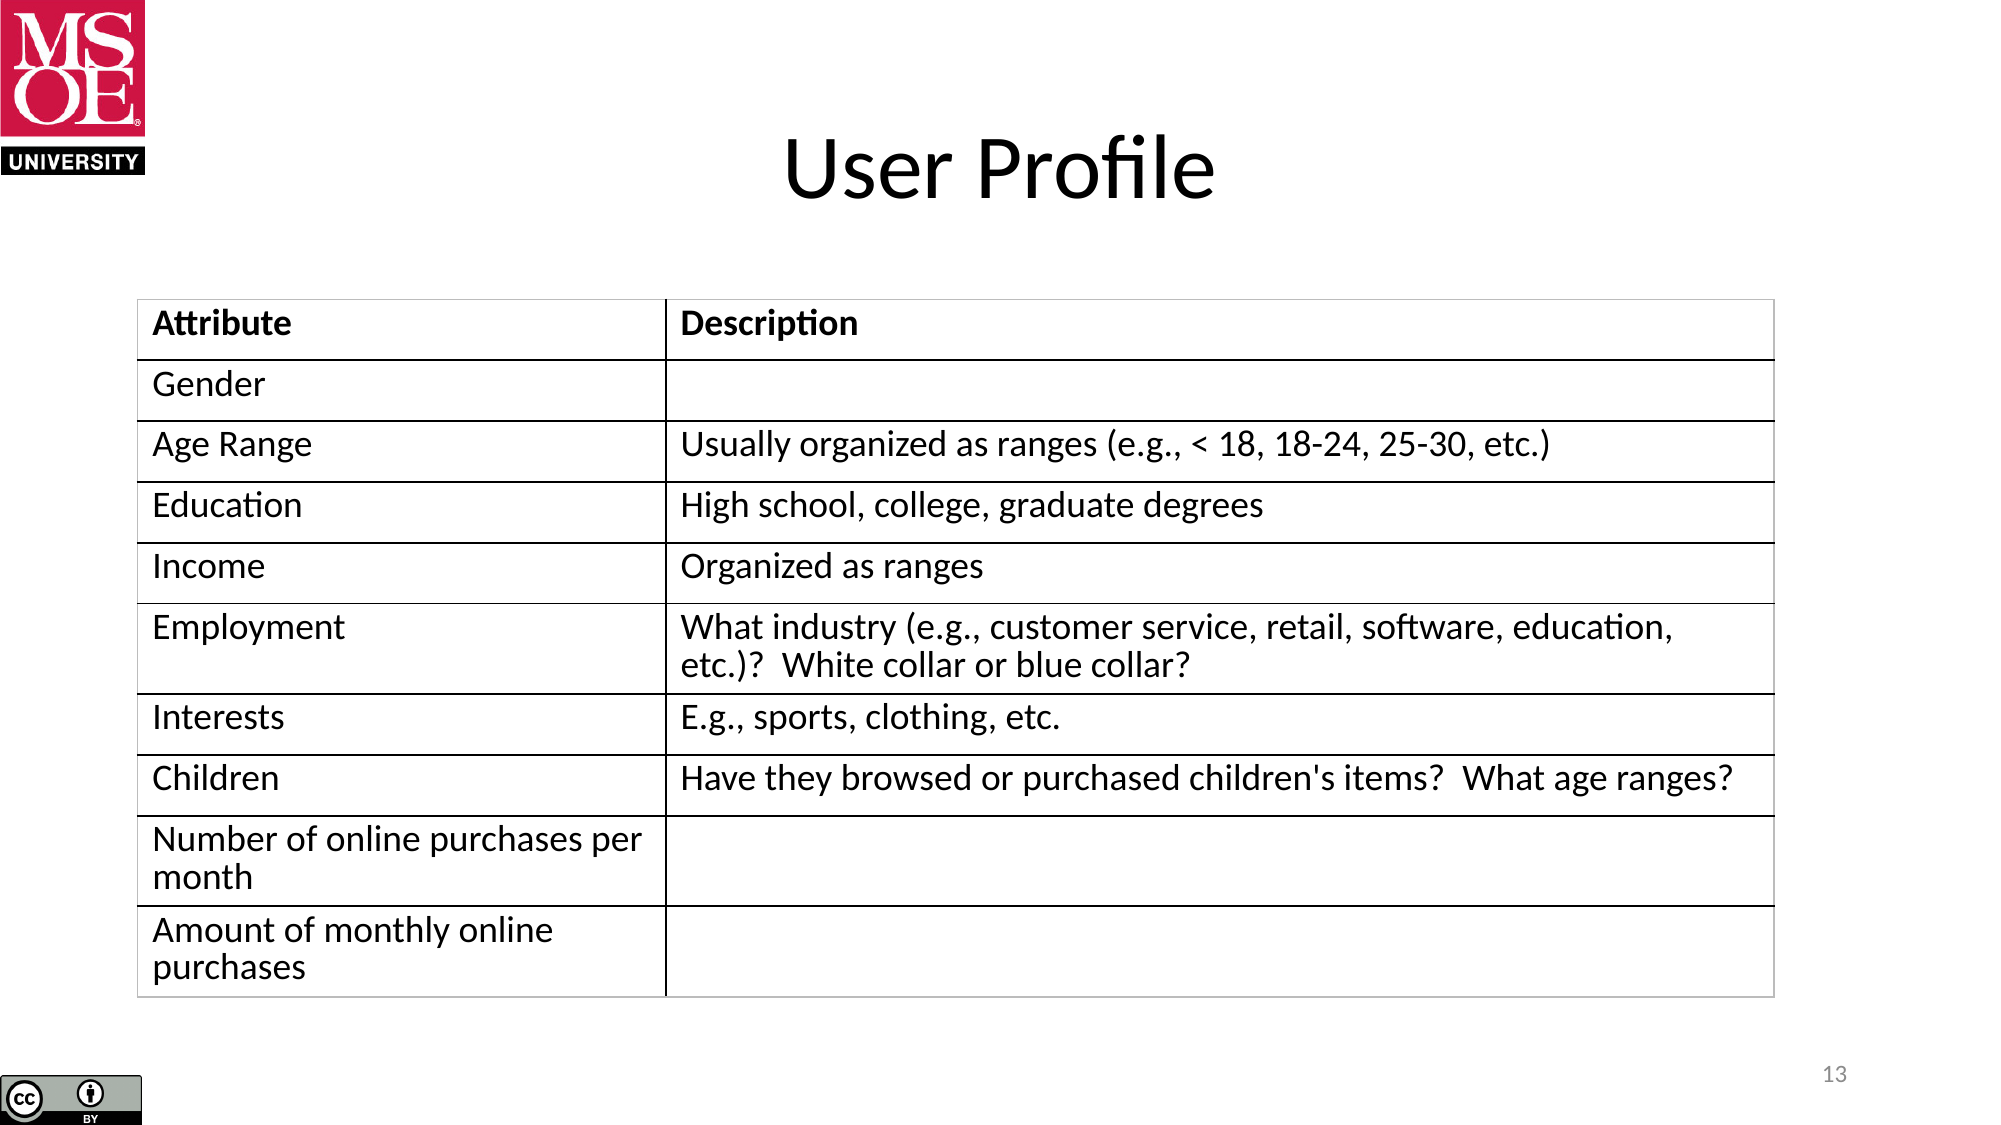

# User Profile
| Attribute | Description |
| --- | --- |
| Gender |  |
| Age Range | Usually organized as ranges (e.g., < 18, 18-24, 25-30, etc.) |
| Education | High school, college, graduate degrees |
| Income | Organized as ranges |
| Employment | What industry (e.g., customer service, retail, software, education, etc.)? White collar or blue collar? |
| Interests | E.g., sports, clothing, etc. |
| Children | Have they browsed or purchased children's items? What age ranges? |
| Number of online purchases per month |  |
| Amount of monthly online purchases |  |
13